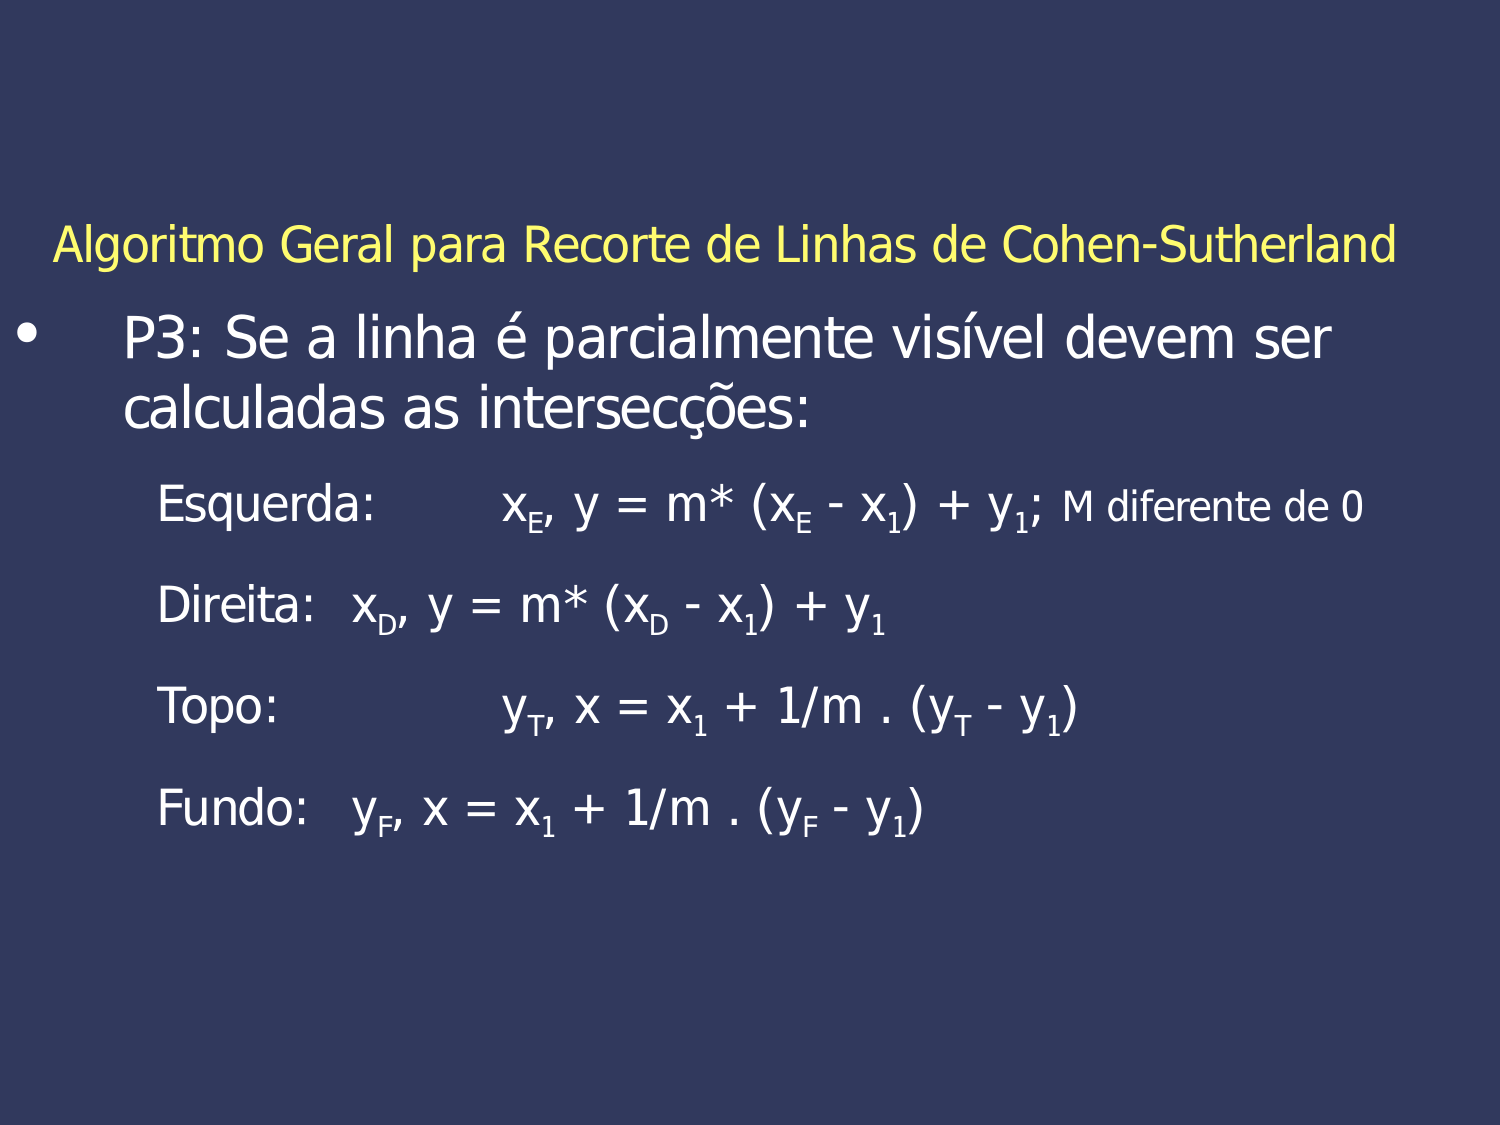

Algoritmo Geral para Recorte de Linhas de Cohen-Sutherland
P3: Se a linha é parcialmente visível devem ser calculadas as intersecções:
Esquerda: 	xE, y = m* (xE - x1) + y1; M diferente de 0
Direita: 	xD, y = m* (xD - x1) + y1
Topo: 		yT, x = x1 + 1/m . (yT - y1)
Fundo: 	yF, x = x1 + 1/m . (yF - y1)